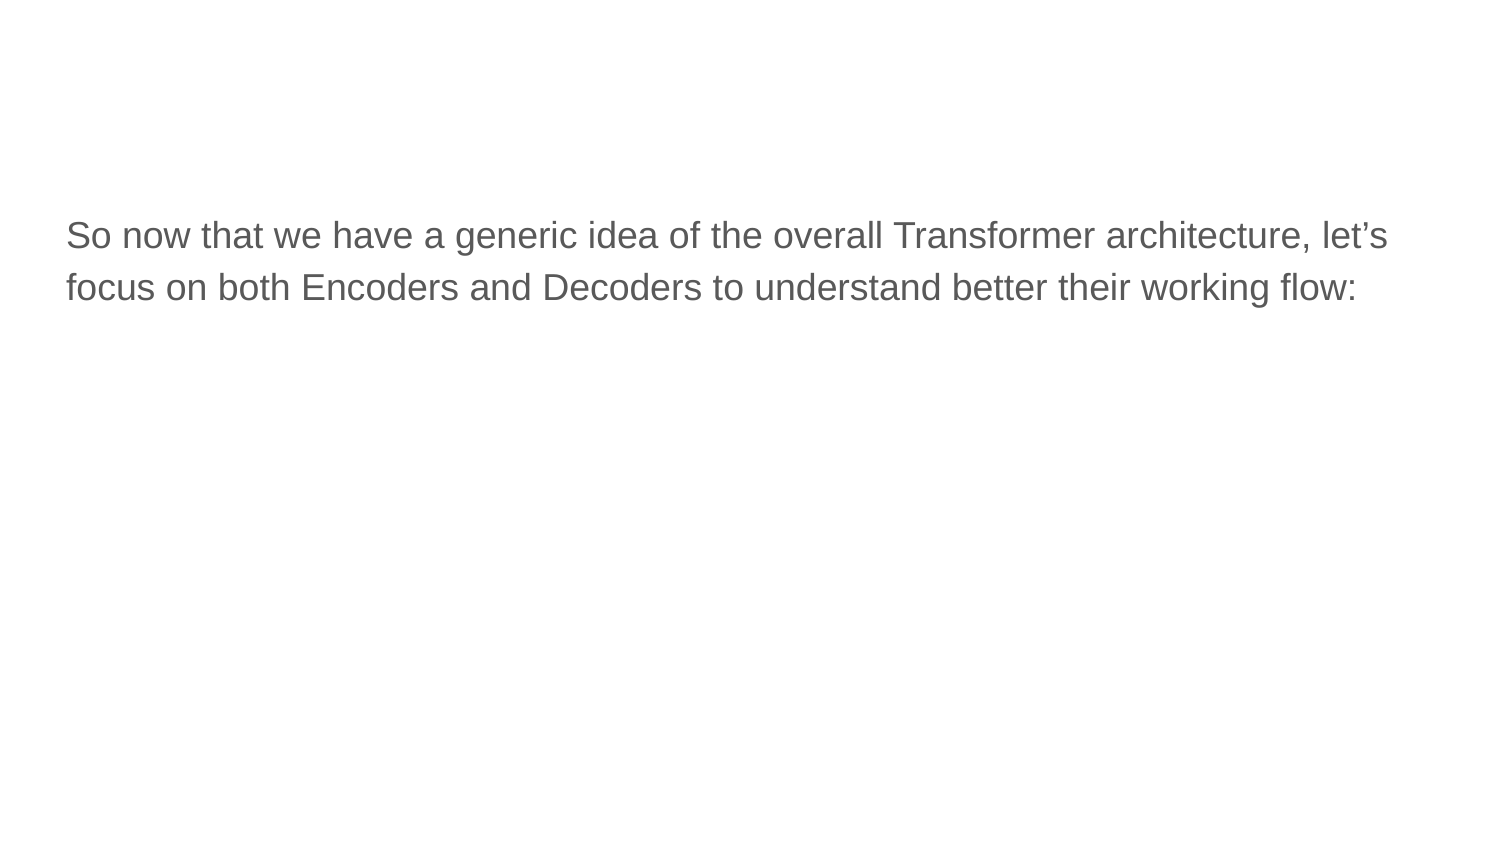

#
So now that we have a generic idea of the overall Transformer architecture, let’s focus on both Encoders and Decoders to understand better their working flow: